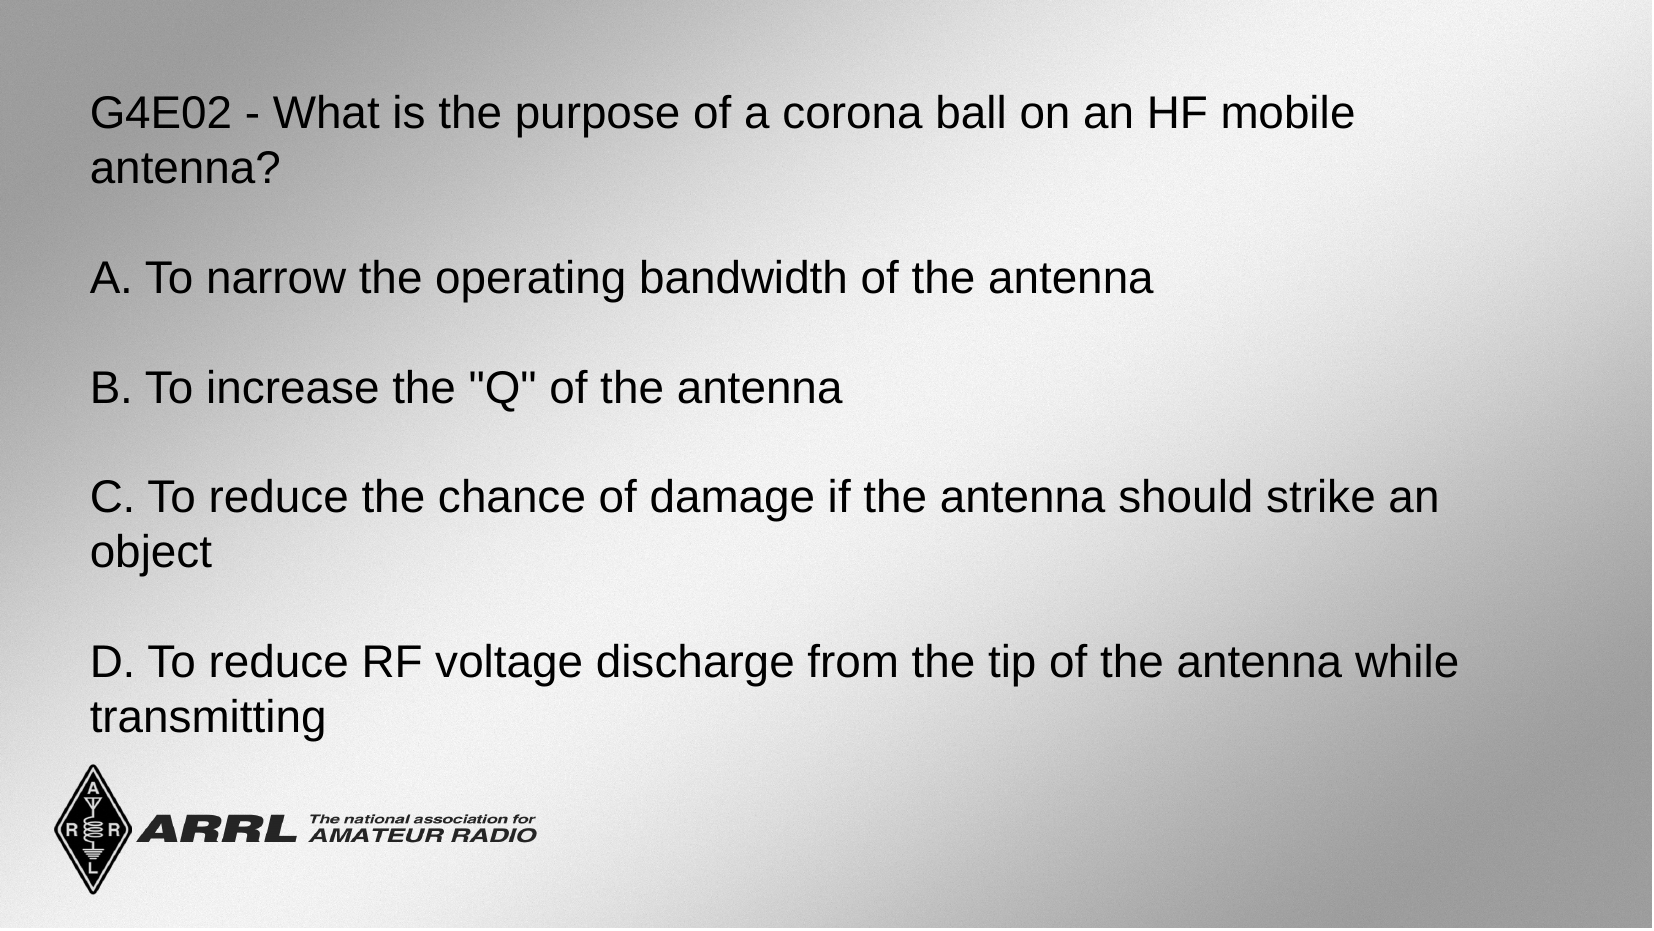

G4E02 - What is the purpose of a corona ball on an HF mobile antenna?

A. To narrow the operating bandwidth of the antenna

B. To increase the "Q" of the antenna

C. To reduce the chance of damage if the antenna should strike an object

D. To reduce RF voltage discharge from the tip of the antenna while transmitting